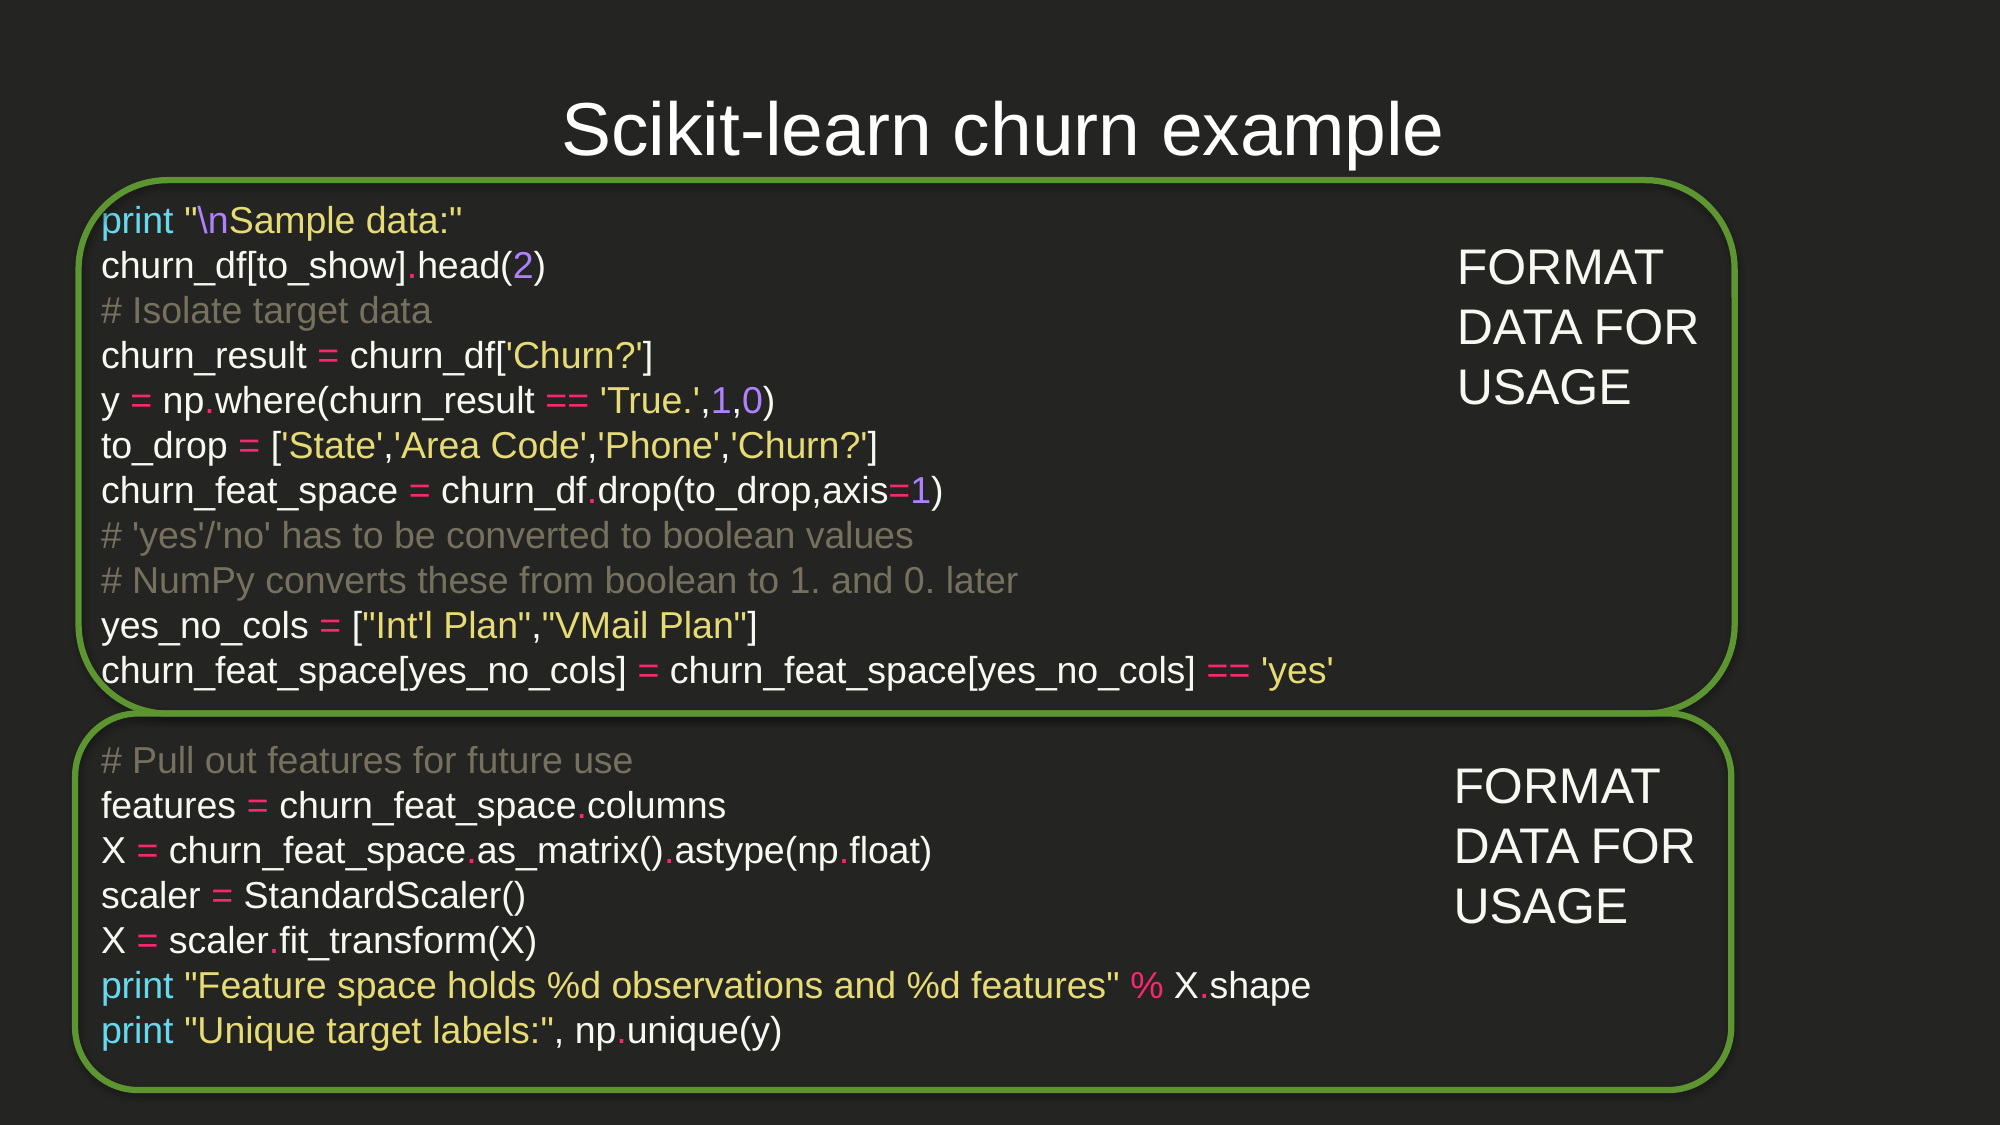

Scikit-learn churn example

FORMAT
DATA FOR
USAGE
print "\nSample data:"
churn_df[to_show].head(2)
# Isolate target data
churn_result = churn_df['Churn?']
y = np.where(churn_result == 'True.',1,0)
to_drop = ['State','Area Code','Phone','Churn?']
churn_feat_space = churn_df.drop(to_drop,axis=1)
# 'yes'/'no' has to be converted to boolean values
# NumPy converts these from boolean to 1. and 0. later
yes_no_cols = ["Int'l Plan","VMail Plan"]
churn_feat_space[yes_no_cols] = churn_feat_space[yes_no_cols] == 'yes'

# Pull out features for future use
features = churn_feat_space.columns
X = churn_feat_space.as_matrix().astype(np.float)
scaler = StandardScaler()
X = scaler.fit_transform(X)
print "Feature space holds %d observations and %d features" % X.shape
print "Unique target labels:", np.unique(y)

FORMAT
DATA FOR
USAGE